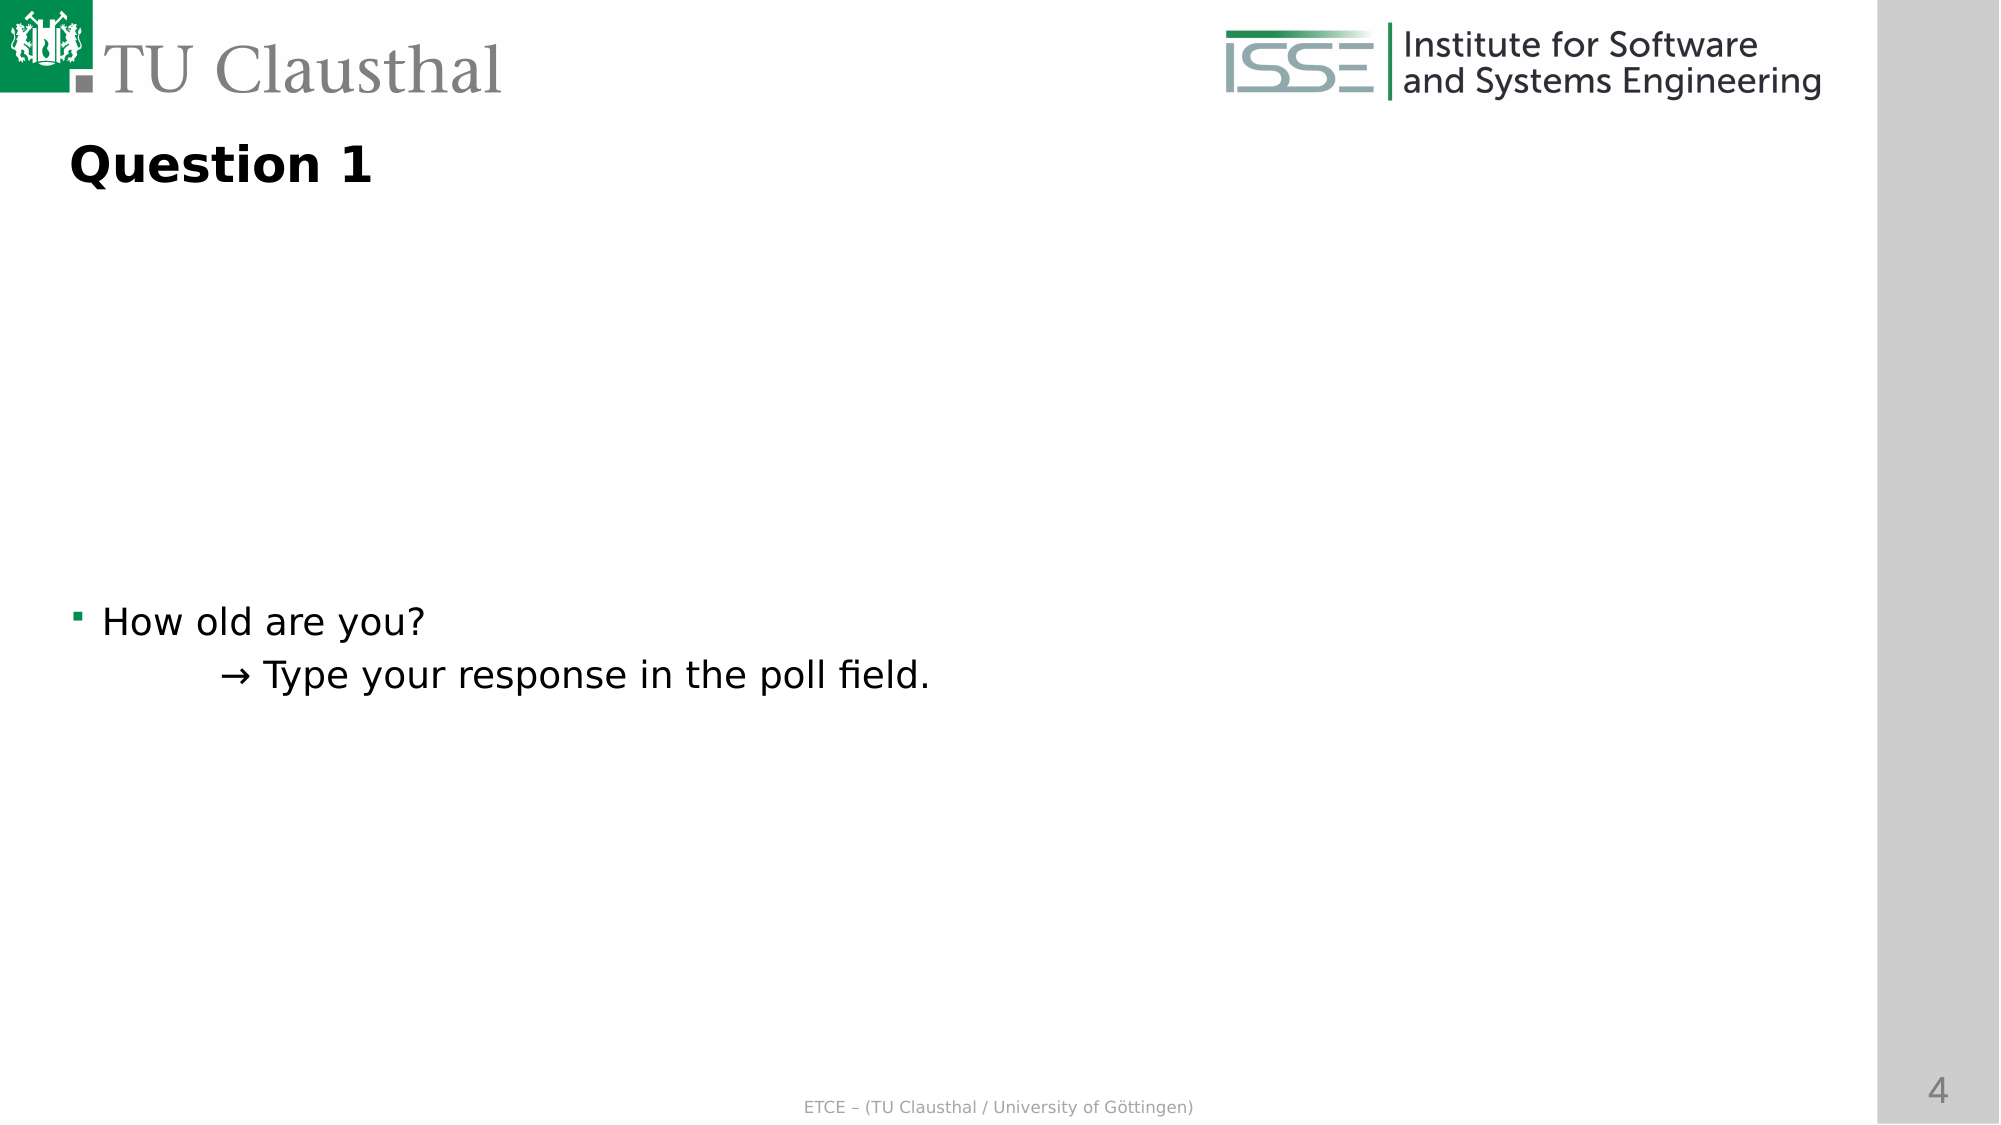

Question 1

How old are you?
	→ Type your response in the poll field.